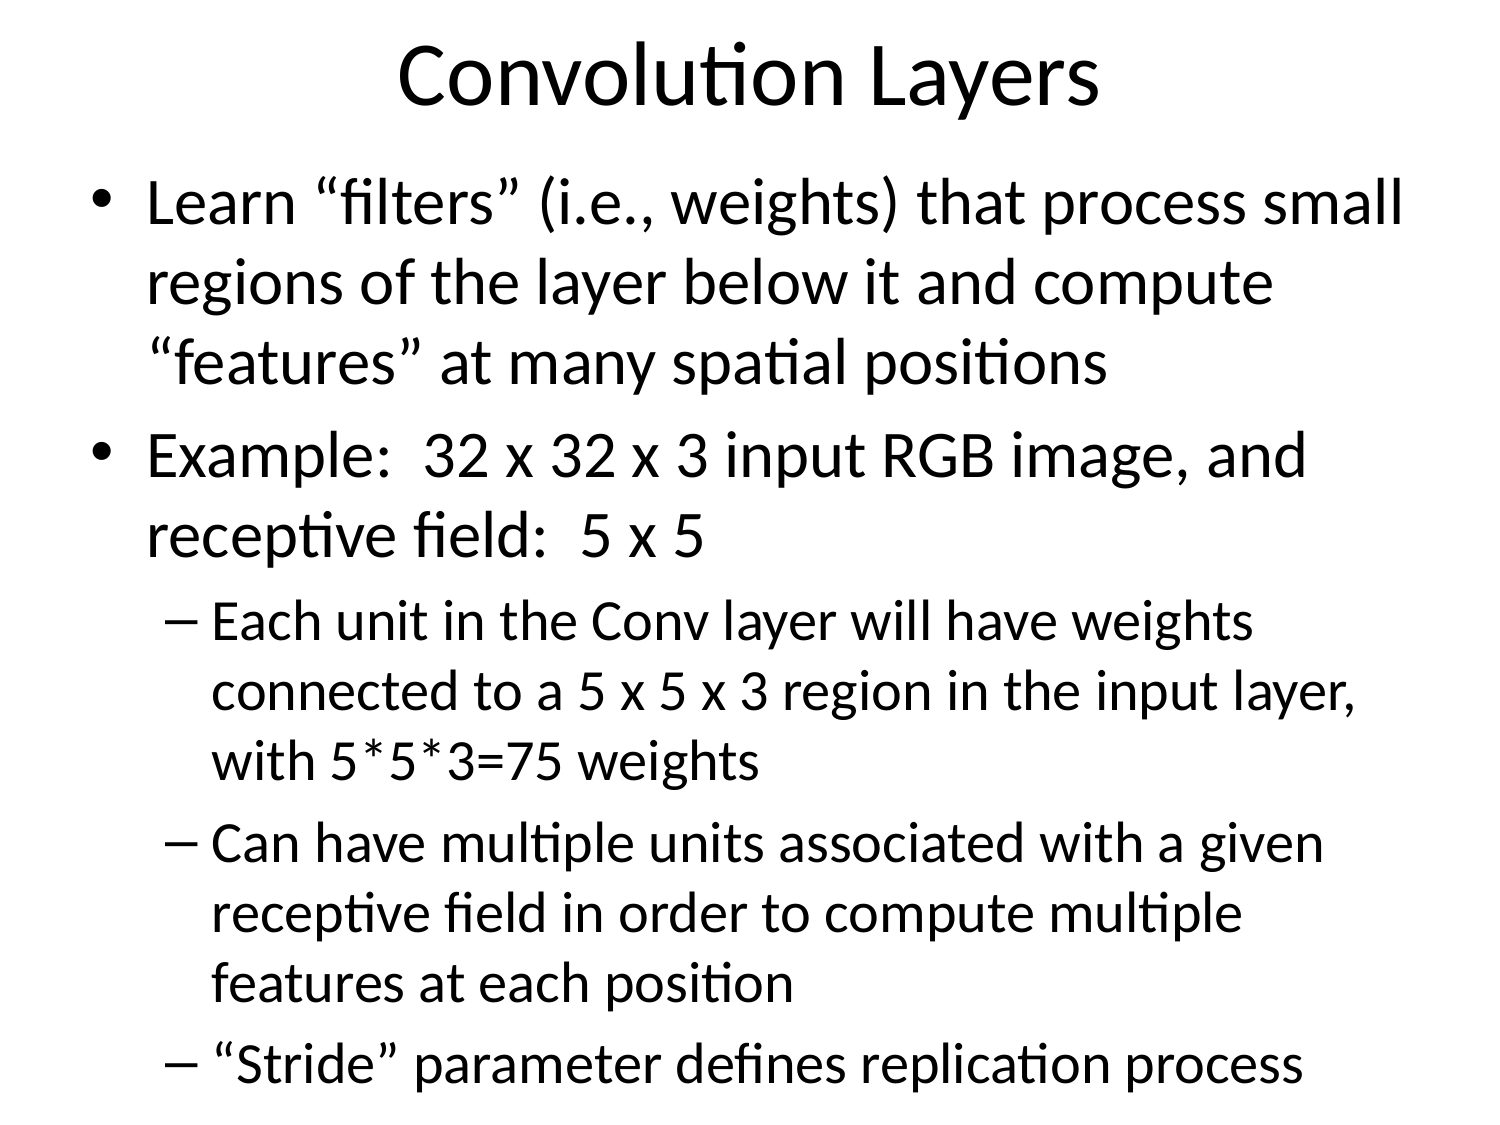

# Convolution Layers
Learn “filters” (i.e., weights) that process small regions of the layer below it and compute “features” at many spatial positions
Example:  32 x 32 x 3 input RGB image, and receptive field:  5 x 5
Each unit in the Conv layer will have weights connected to a 5 x 5 x 3 region in the input layer, with 5*5*3=75 weights
Can have multiple units associated with a given receptive field in order to compute multiple features at each position
“Stride” parameter defines replication process